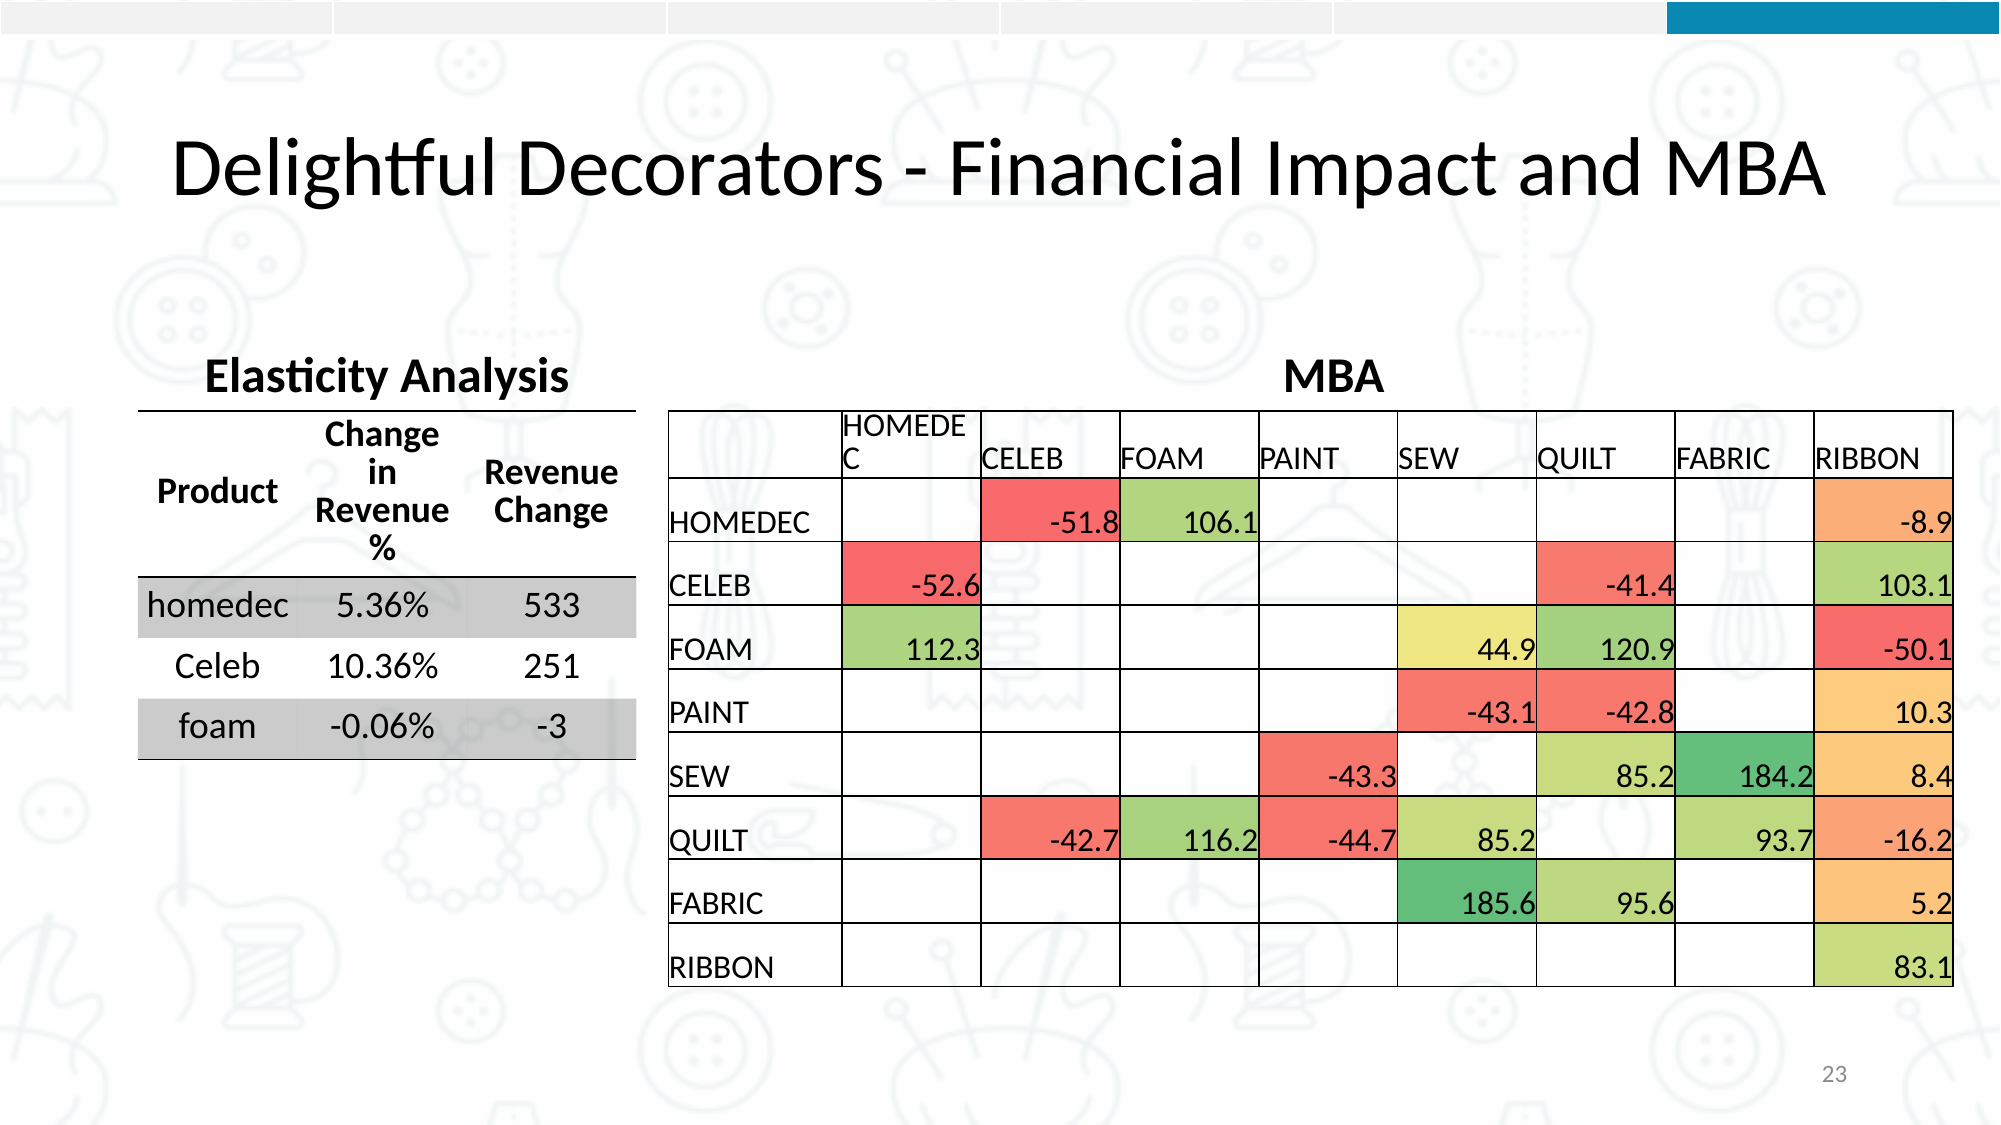

|  |  |  |  |  |  |
| --- | --- | --- | --- | --- | --- |
# Delightful Decorators - Financial Impact and MBA
Elasticity Analysis
MBA
| Product | Change in Revenue % | Revenue Change |
| --- | --- | --- |
| homedec | 5.36% | 533 |
| Celeb | 10.36% | 251 |
| foam | -0.06% | -3 |
|  | HOMEDEC | CELEB | FOAM | PAINT | SEW | QUILT | FABRIC | RIBBON |
| --- | --- | --- | --- | --- | --- | --- | --- | --- |
| HOMEDEC |  | -51.8 | 106.1 |  |  |  |  | -8.9 |
| CELEB | -52.6 |  |  |  |  | -41.4 |  | 103.1 |
| FOAM | 112.3 |  |  |  | 44.9 | 120.9 |  | -50.1 |
| PAINT |  |  |  |  | -43.1 | -42.8 |  | 10.3 |
| SEW |  |  |  | -43.3 |  | 85.2 | 184.2 | 8.4 |
| QUILT |  | -42.7 | 116.2 | -44.7 | 85.2 |  | 93.7 | -16.2 |
| FABRIC |  |  |  |  | 185.6 | 95.6 |  | 5.2 |
| RIBBON |  |  |  |  |  |  |  | 83.1 |
23